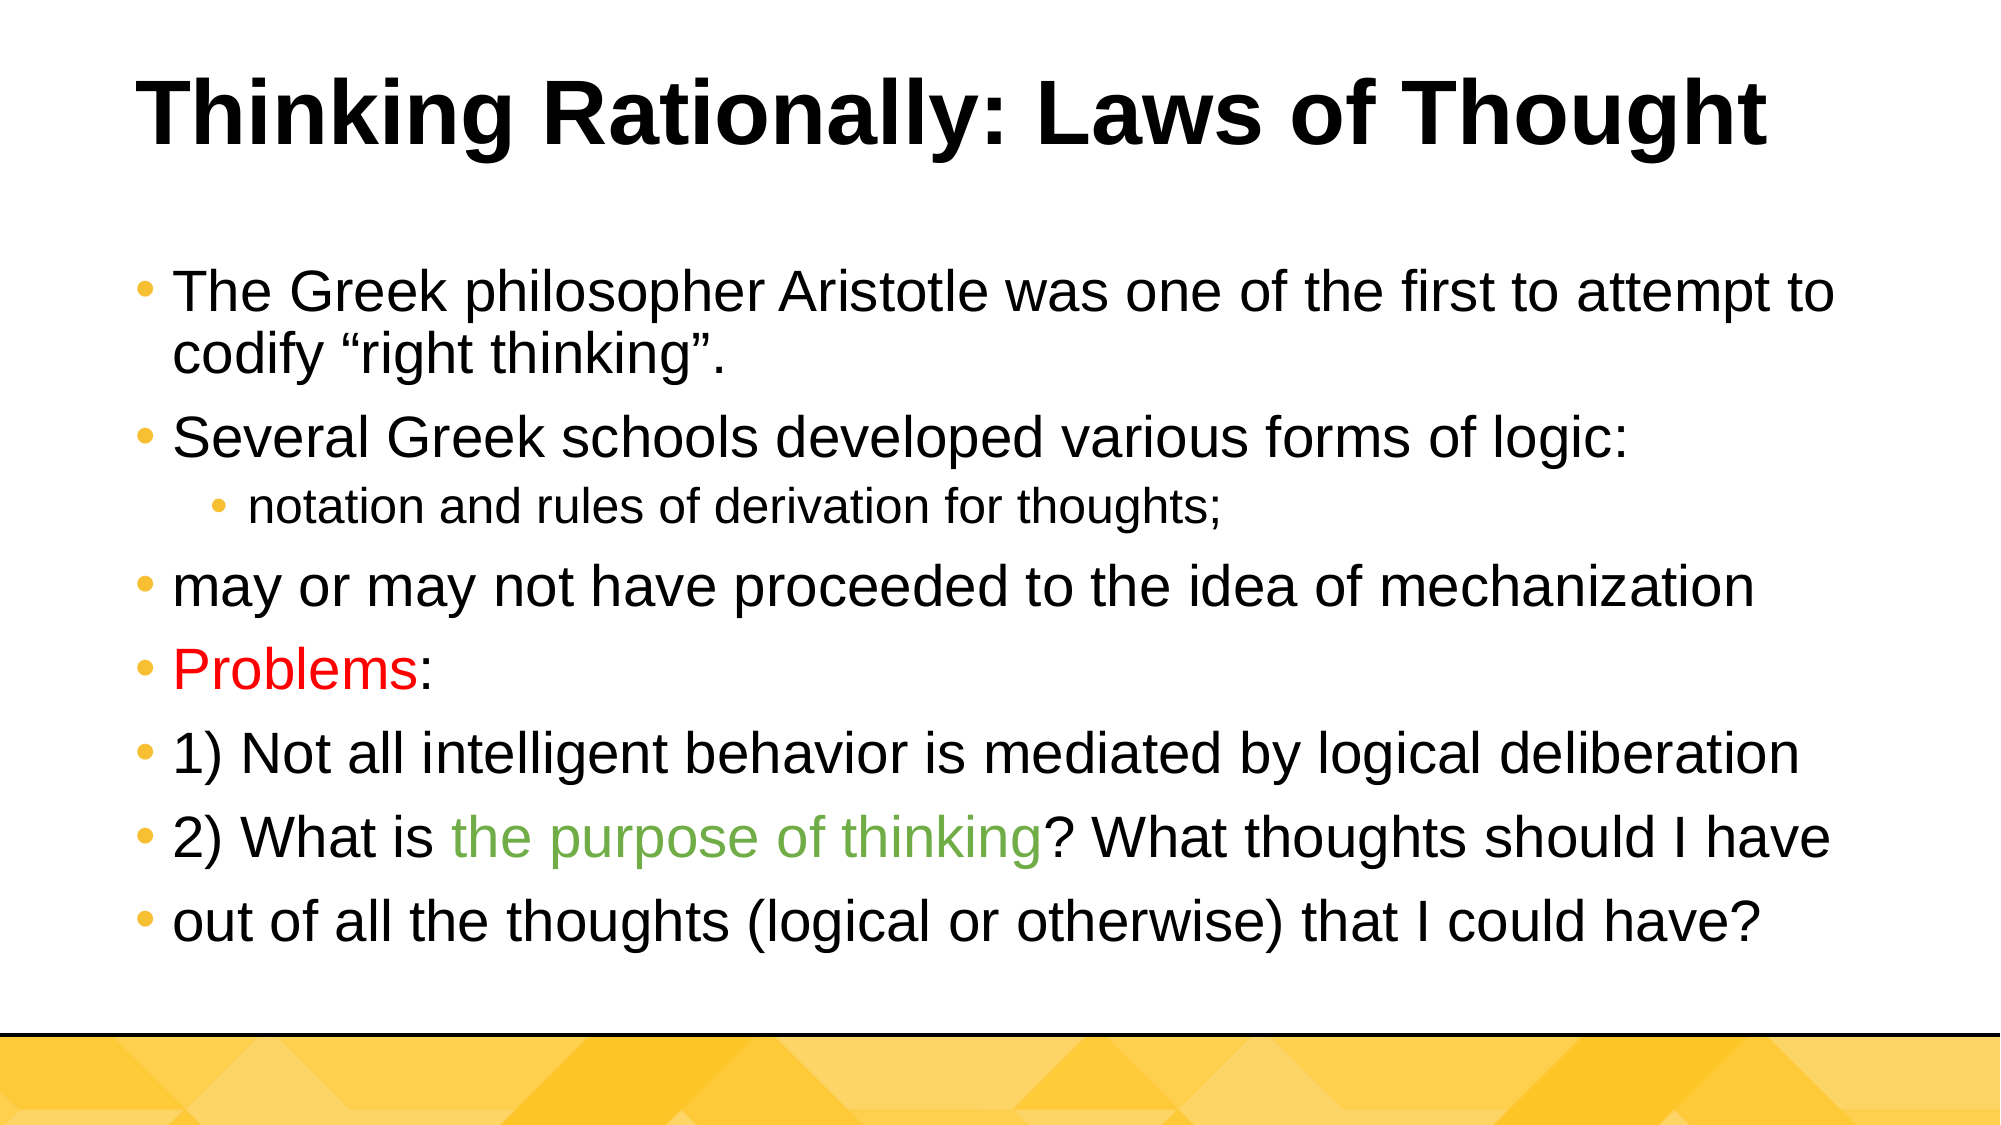

# Thinking Rationally: Laws of Thought
The Greek philosopher Aristotle was one of the first to attempt to codify “right thinking”.
Several Greek schools developed various forms of logic:
notation and rules of derivation for thoughts;
may or may not have proceeded to the idea of mechanization
Problems:
1) Not all intelligent behavior is mediated by logical deliberation
2) What is the purpose of thinking? What thoughts should I have
out of all the thoughts (logical or otherwise) that I could have?